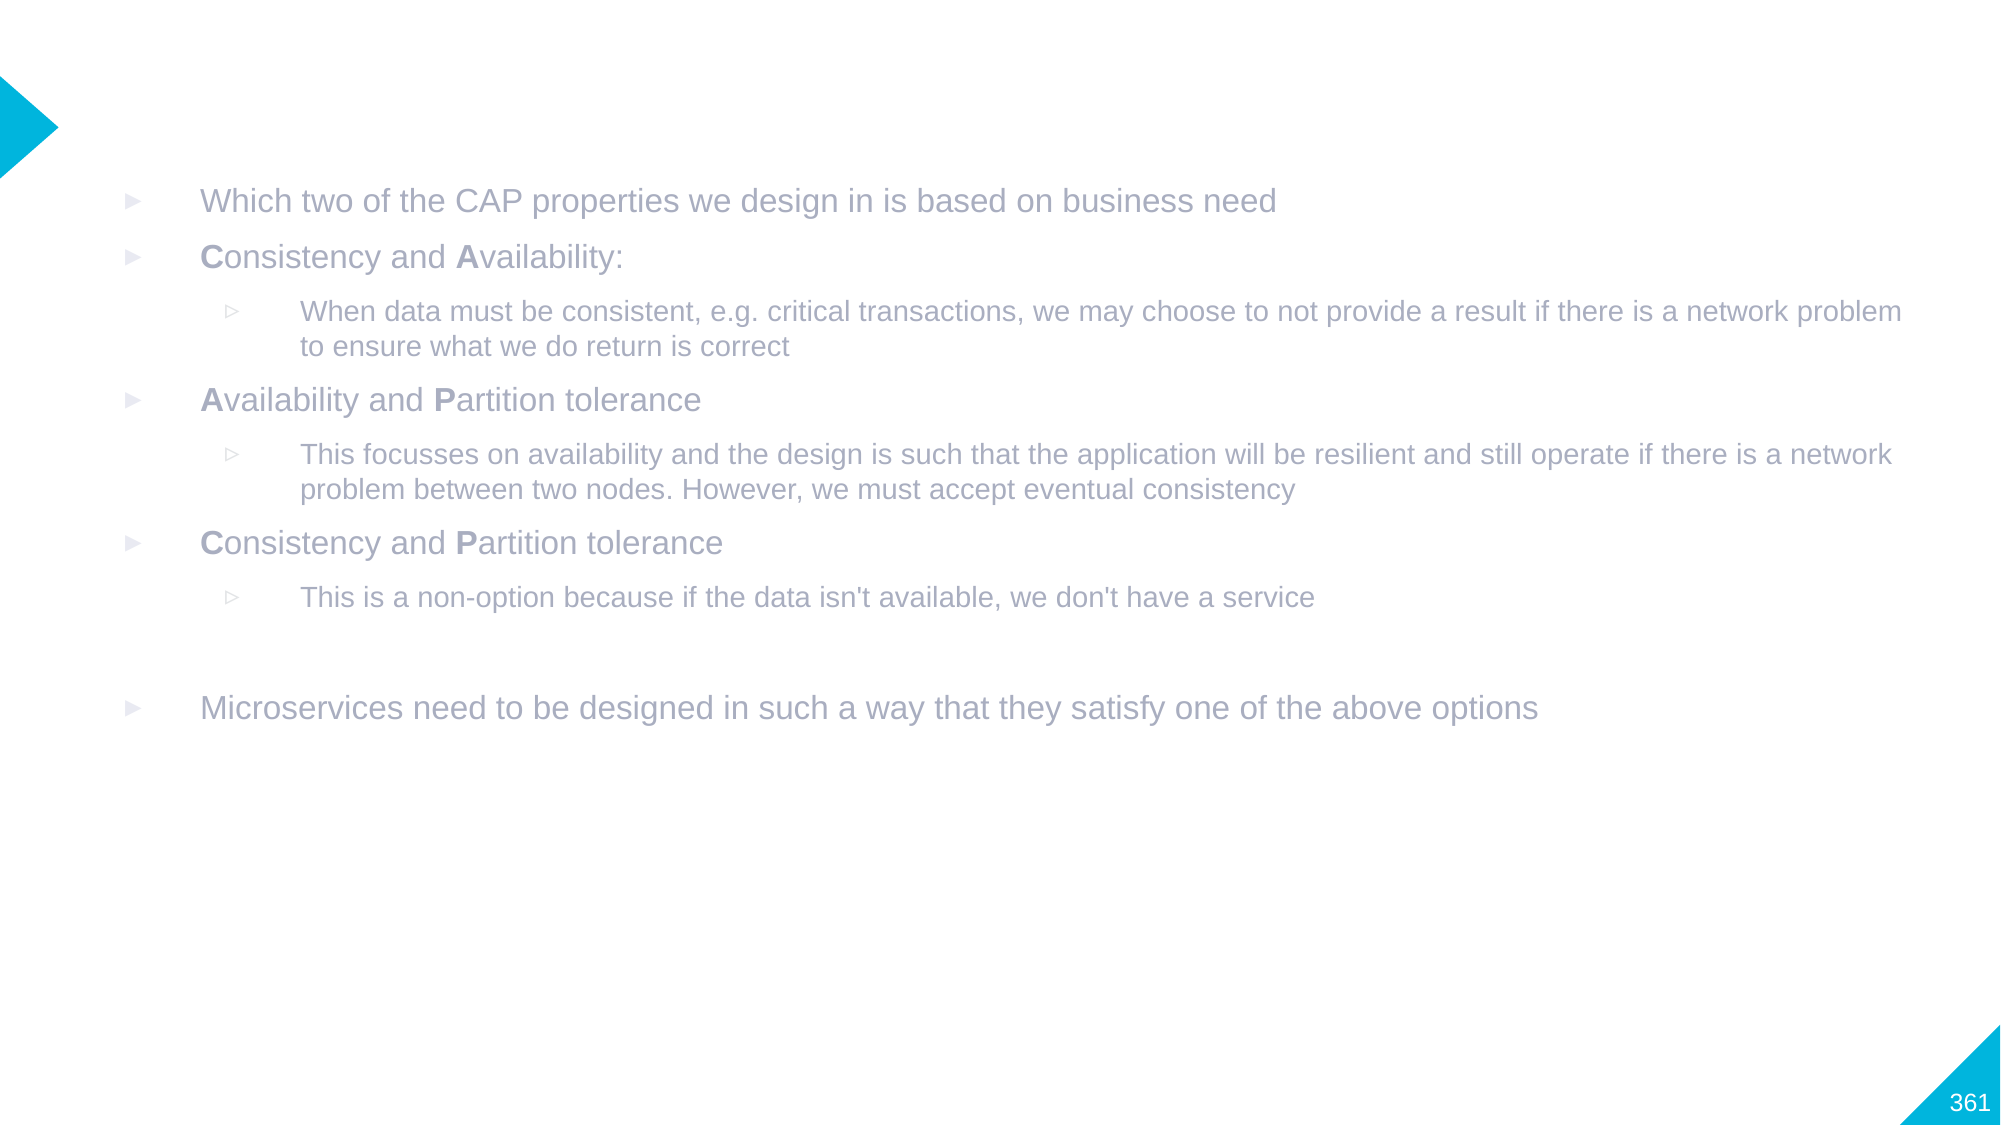

#
Which two of the CAP properties we design in is based on business need
Consistency and Availability:
When data must be consistent, e.g. critical transactions, we may choose to not provide a result if there is a network problem to ensure what we do return is correct
Availability and Partition tolerance
This focusses on availability and the design is such that the application will be resilient and still operate if there is a network problem between two nodes. However, we must accept eventual consistency
Consistency and Partition tolerance
This is a non-option because if the data isn't available, we don't have a service

Microservices need to be designed in such a way that they satisfy one of the above options
361